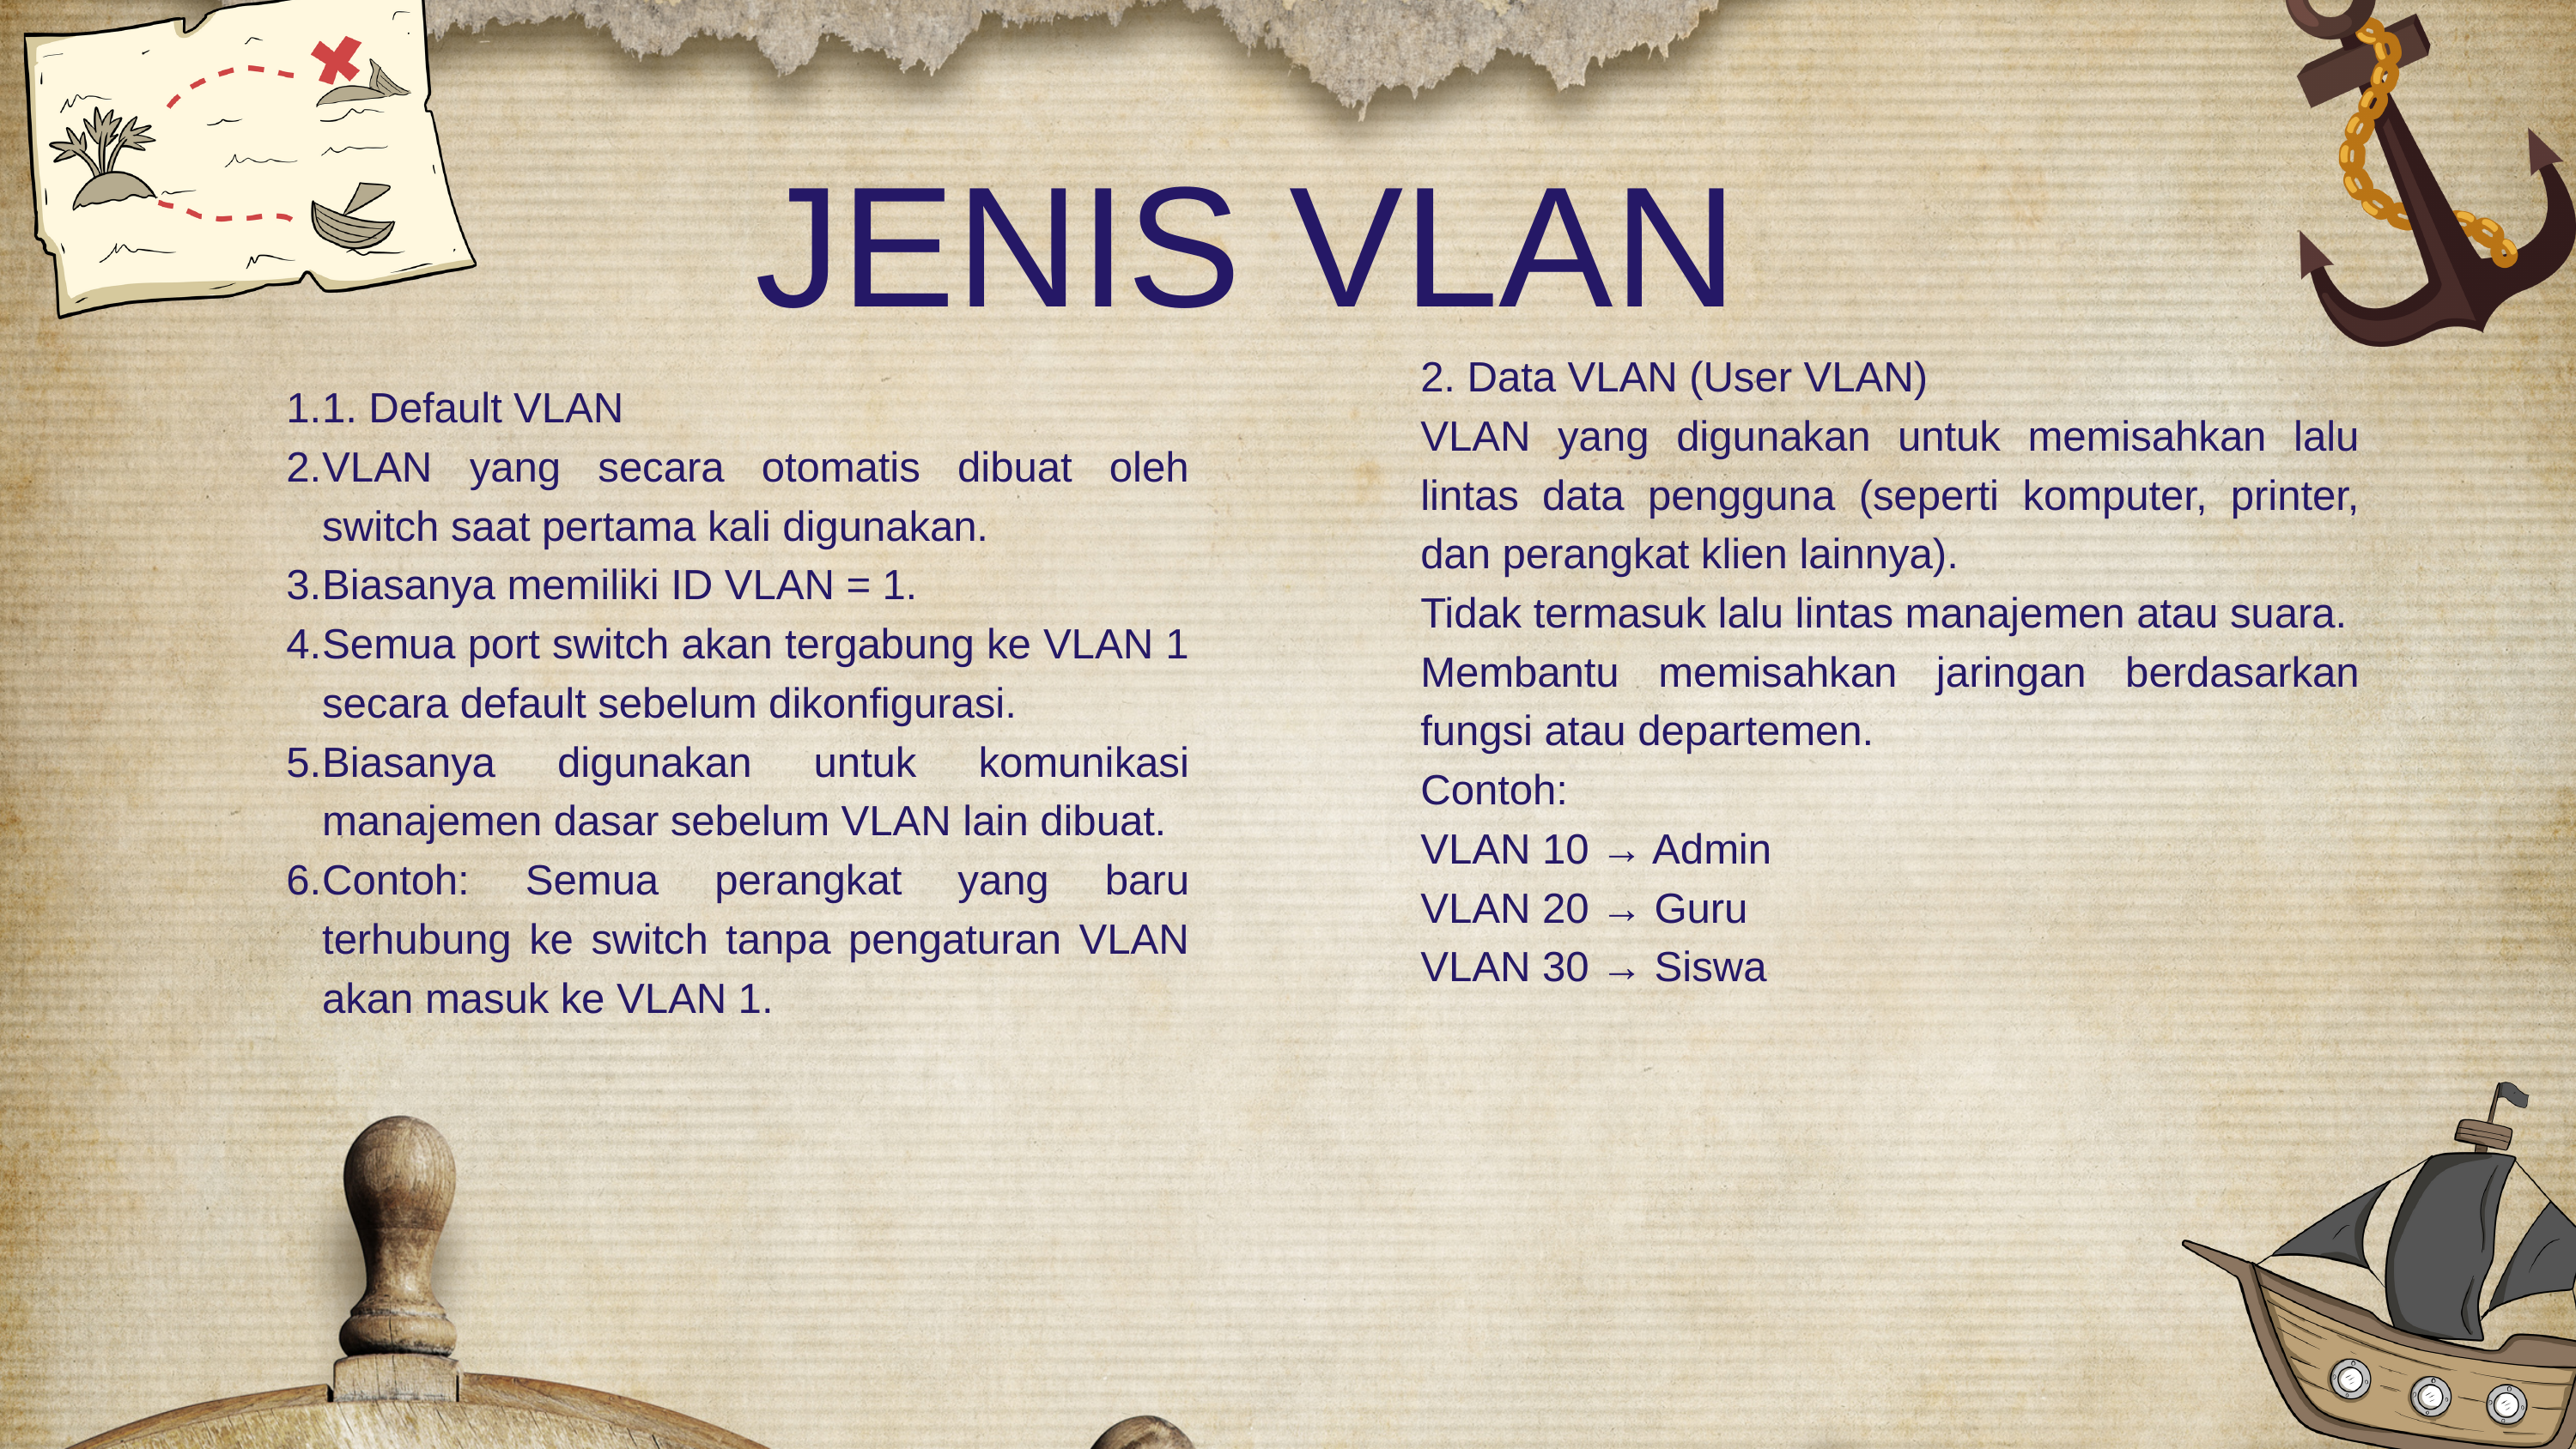

JENIS VLAN
2. Data VLAN (User VLAN)
VLAN yang digunakan untuk memisahkan lalu lintas data pengguna (seperti komputer, printer, dan perangkat klien lainnya).
Tidak termasuk lalu lintas manajemen atau suara.
Membantu memisahkan jaringan berdasarkan fungsi atau departemen.
Contoh:
VLAN 10 → Admin
VLAN 20 → Guru
VLAN 30 → Siswa

1. Default VLAN
VLAN yang secara otomatis dibuat oleh switch saat pertama kali digunakan.
Biasanya memiliki ID VLAN = 1.
Semua port switch akan tergabung ke VLAN 1 secara default sebelum dikonfigurasi.
Biasanya digunakan untuk komunikasi manajemen dasar sebelum VLAN lain dibuat.
Contoh: Semua perangkat yang baru terhubung ke switch tanpa pengaturan VLAN akan masuk ke VLAN 1.